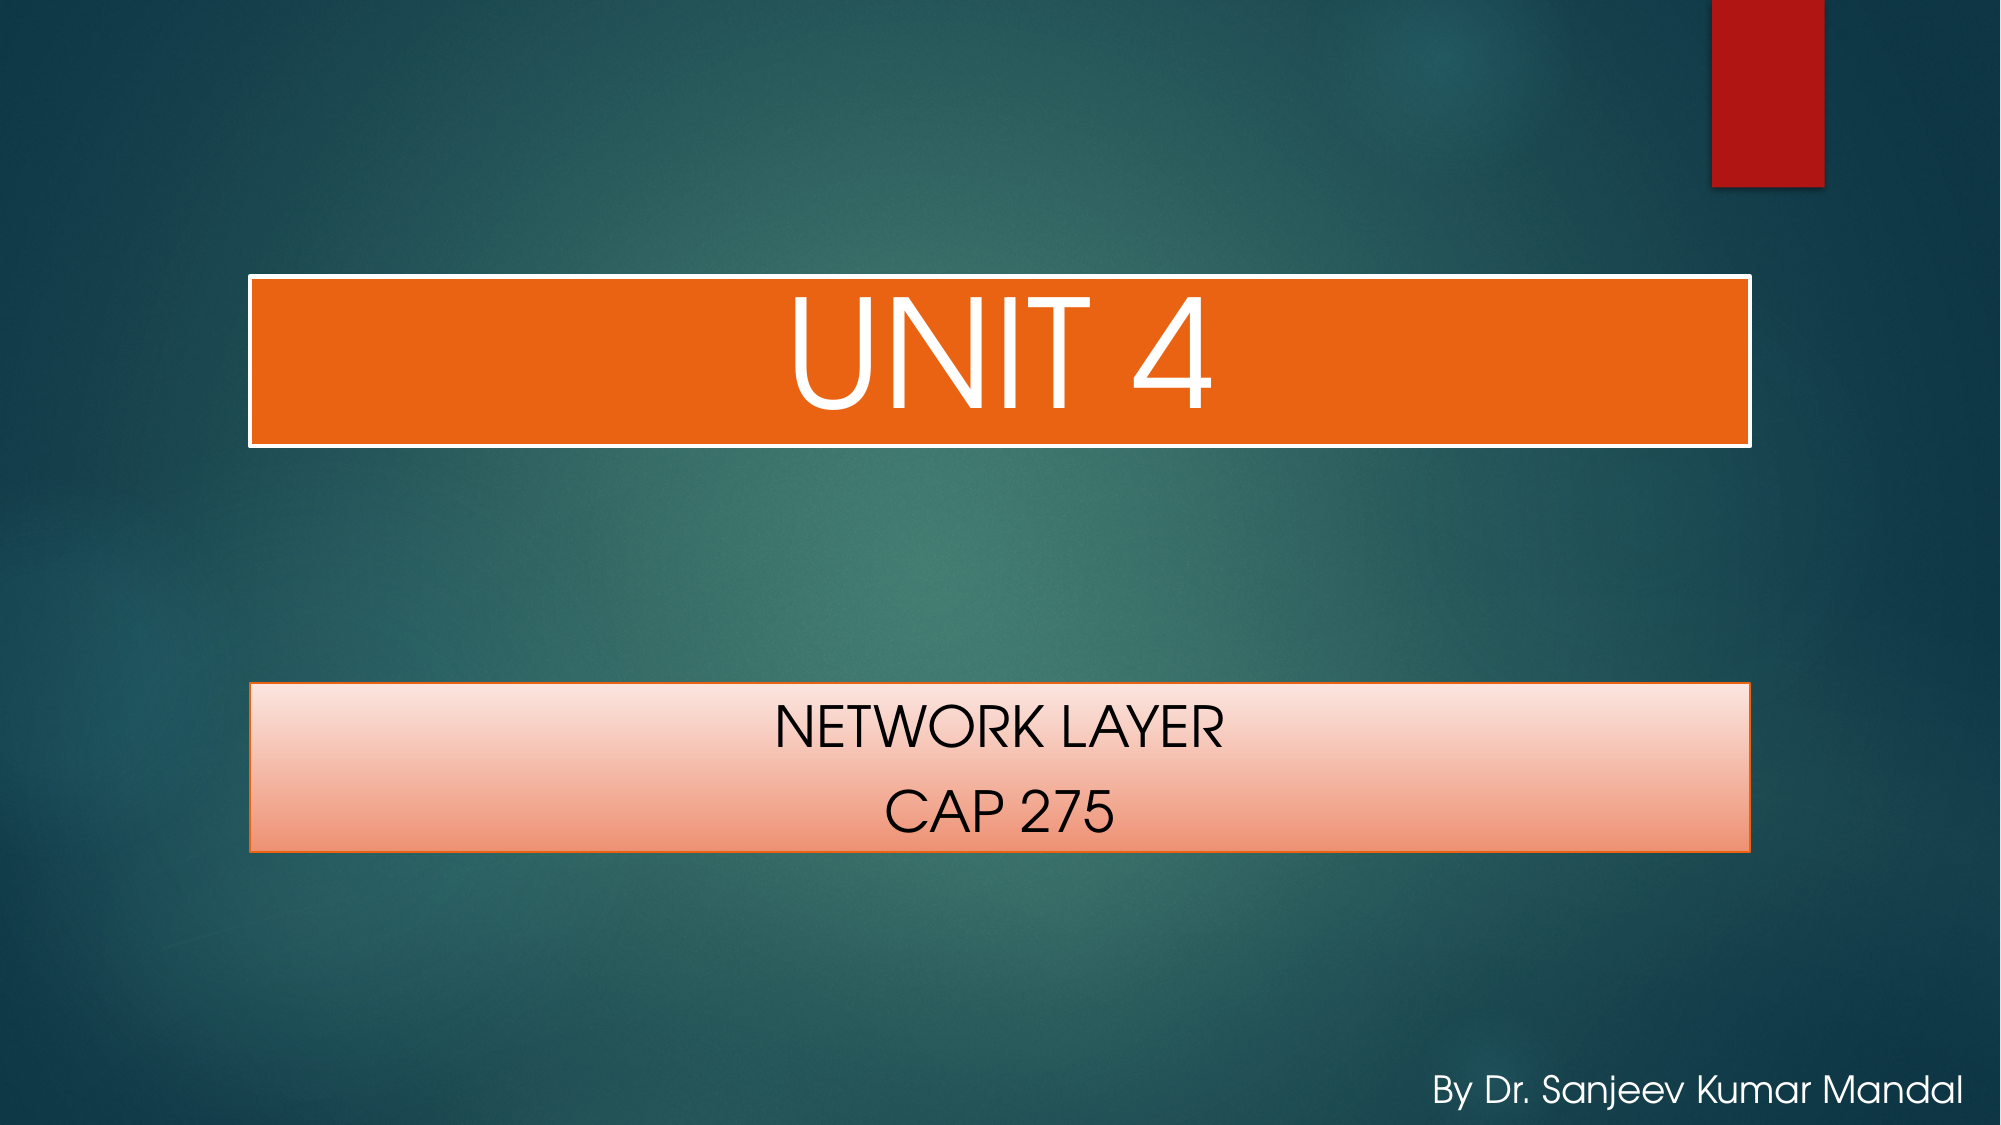

# UNIT 4
Network layer
Cap 275
By Dr. Sanjeev Kumar Mandal